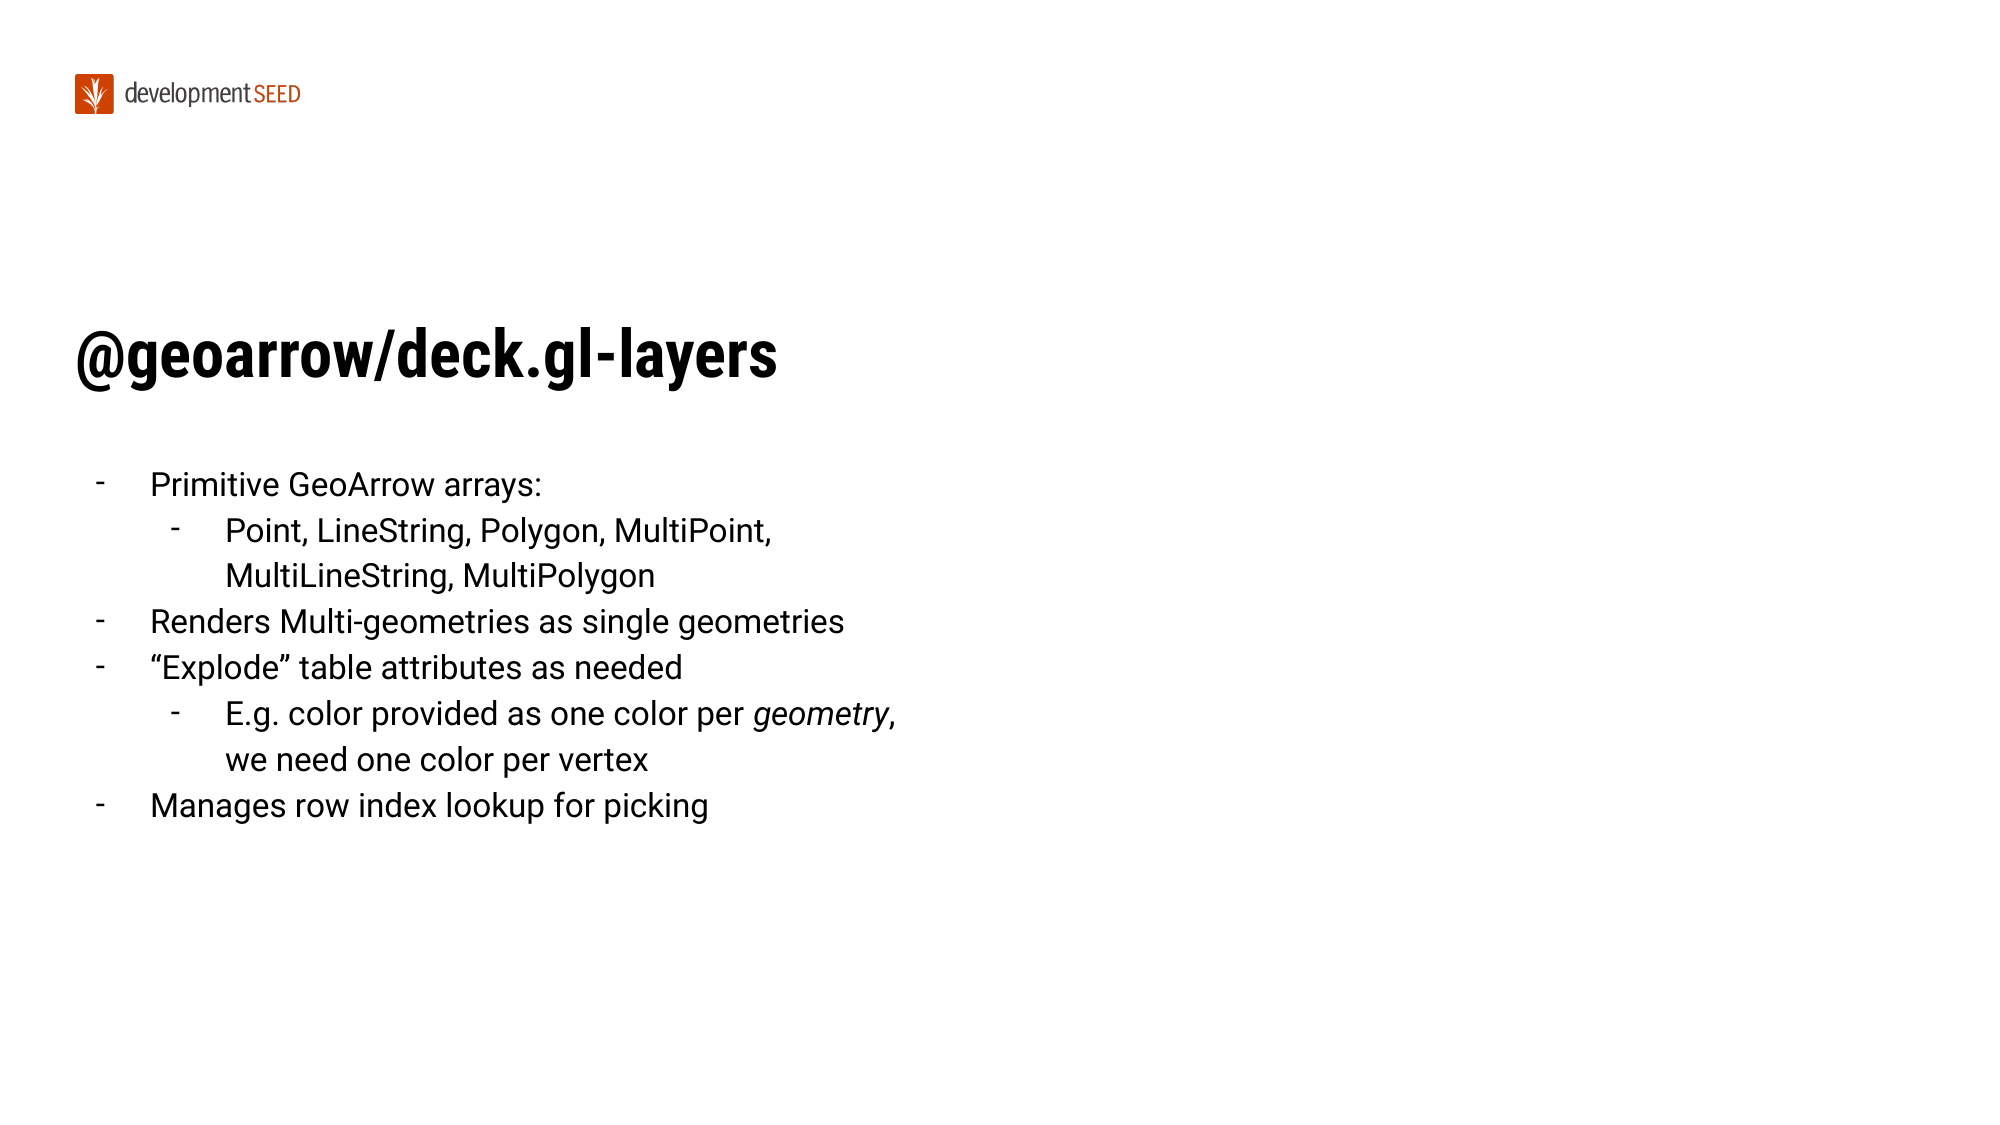

#
@geoarrow/deck.gl-layers
Primitive GeoArrow arrays:
Point, LineString, Polygon, MultiPoint, MultiLineString, MultiPolygon
Renders Multi-geometries as single geometries
“Explode” table attributes as needed
E.g. color provided as one color per geometry, we need one color per vertex
Manages row index lookup for picking